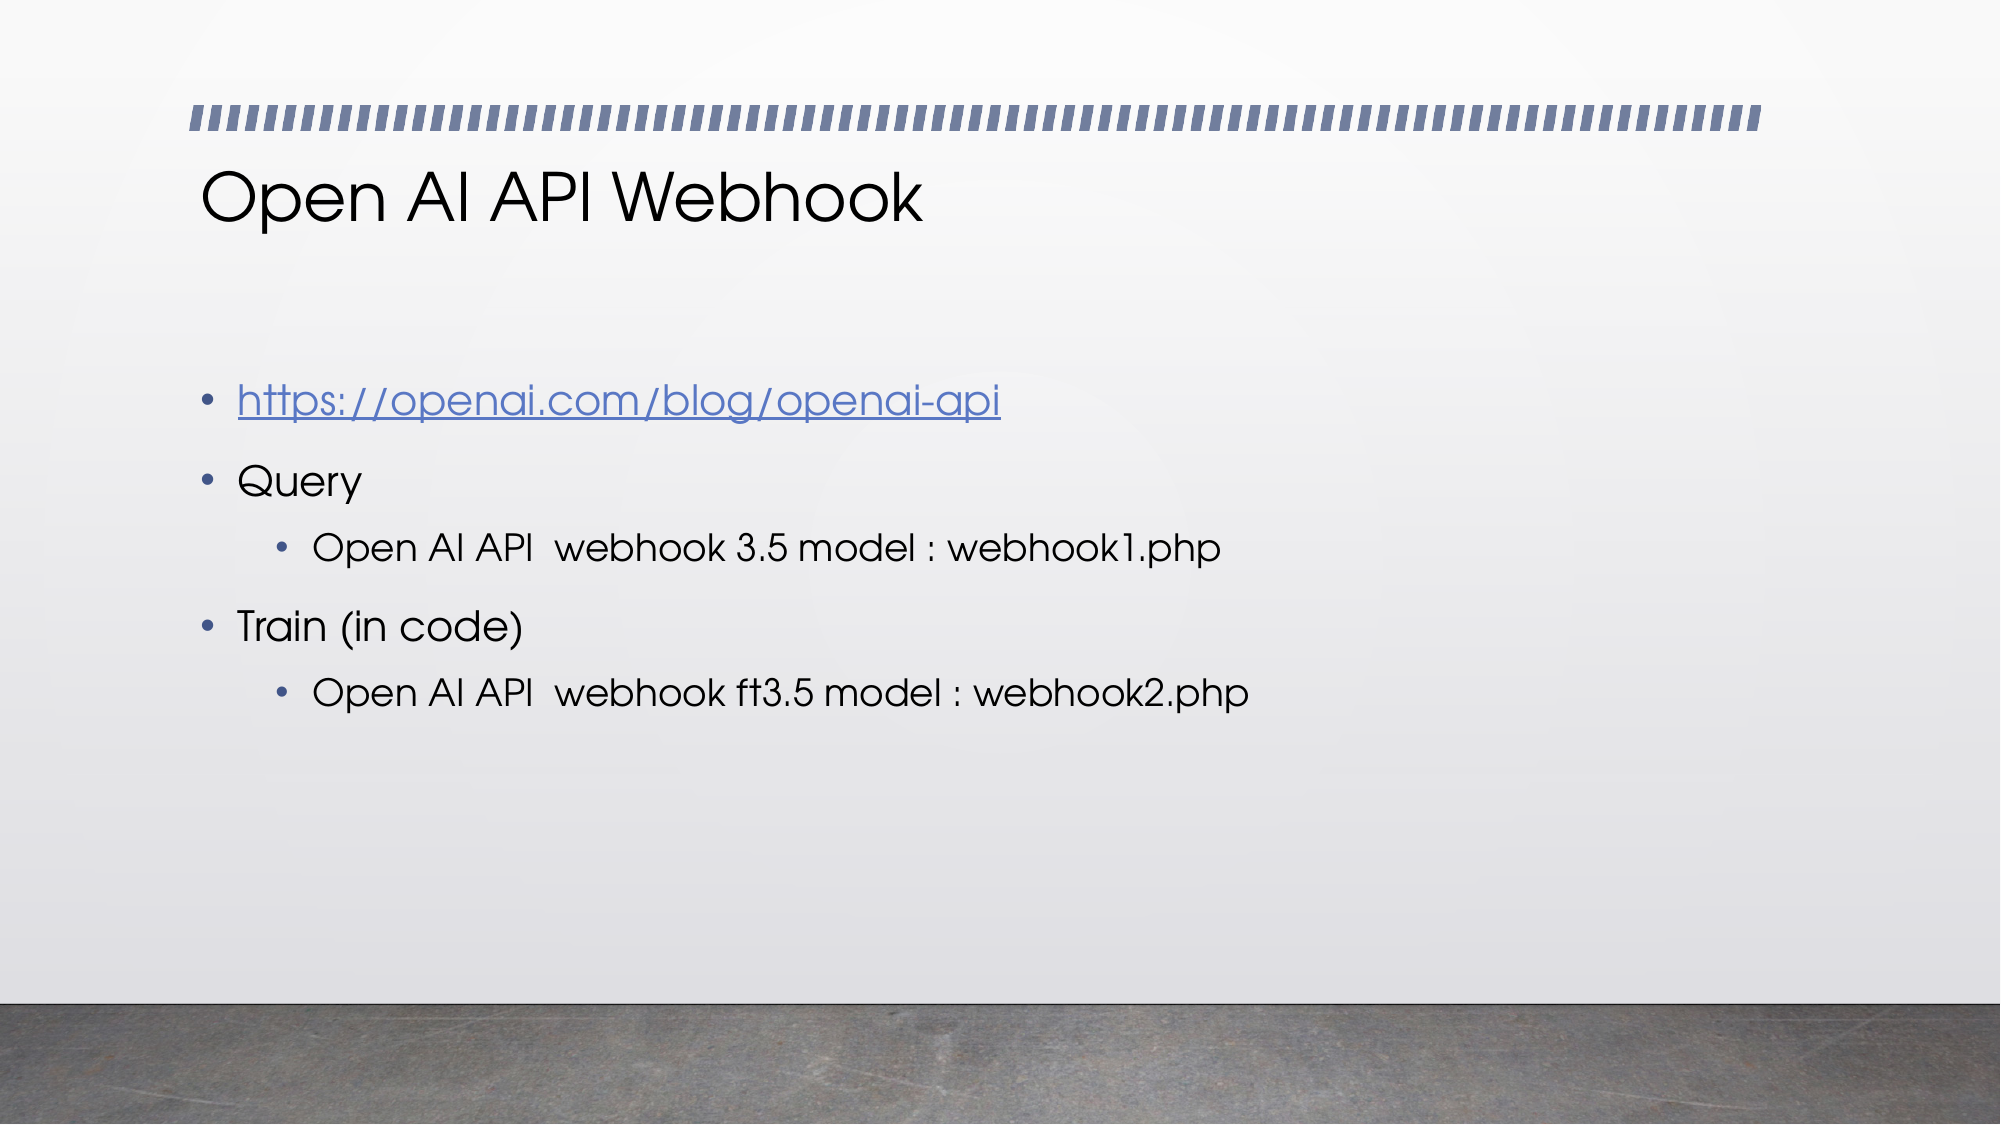

# Open AI API Webhook
https://openai.com/blog/openai-api
Query
Open AI API  webhook 3.5 model : webhook1.php
Train (in code)
Open AI API  webhook ft3.5 model : webhook2.php